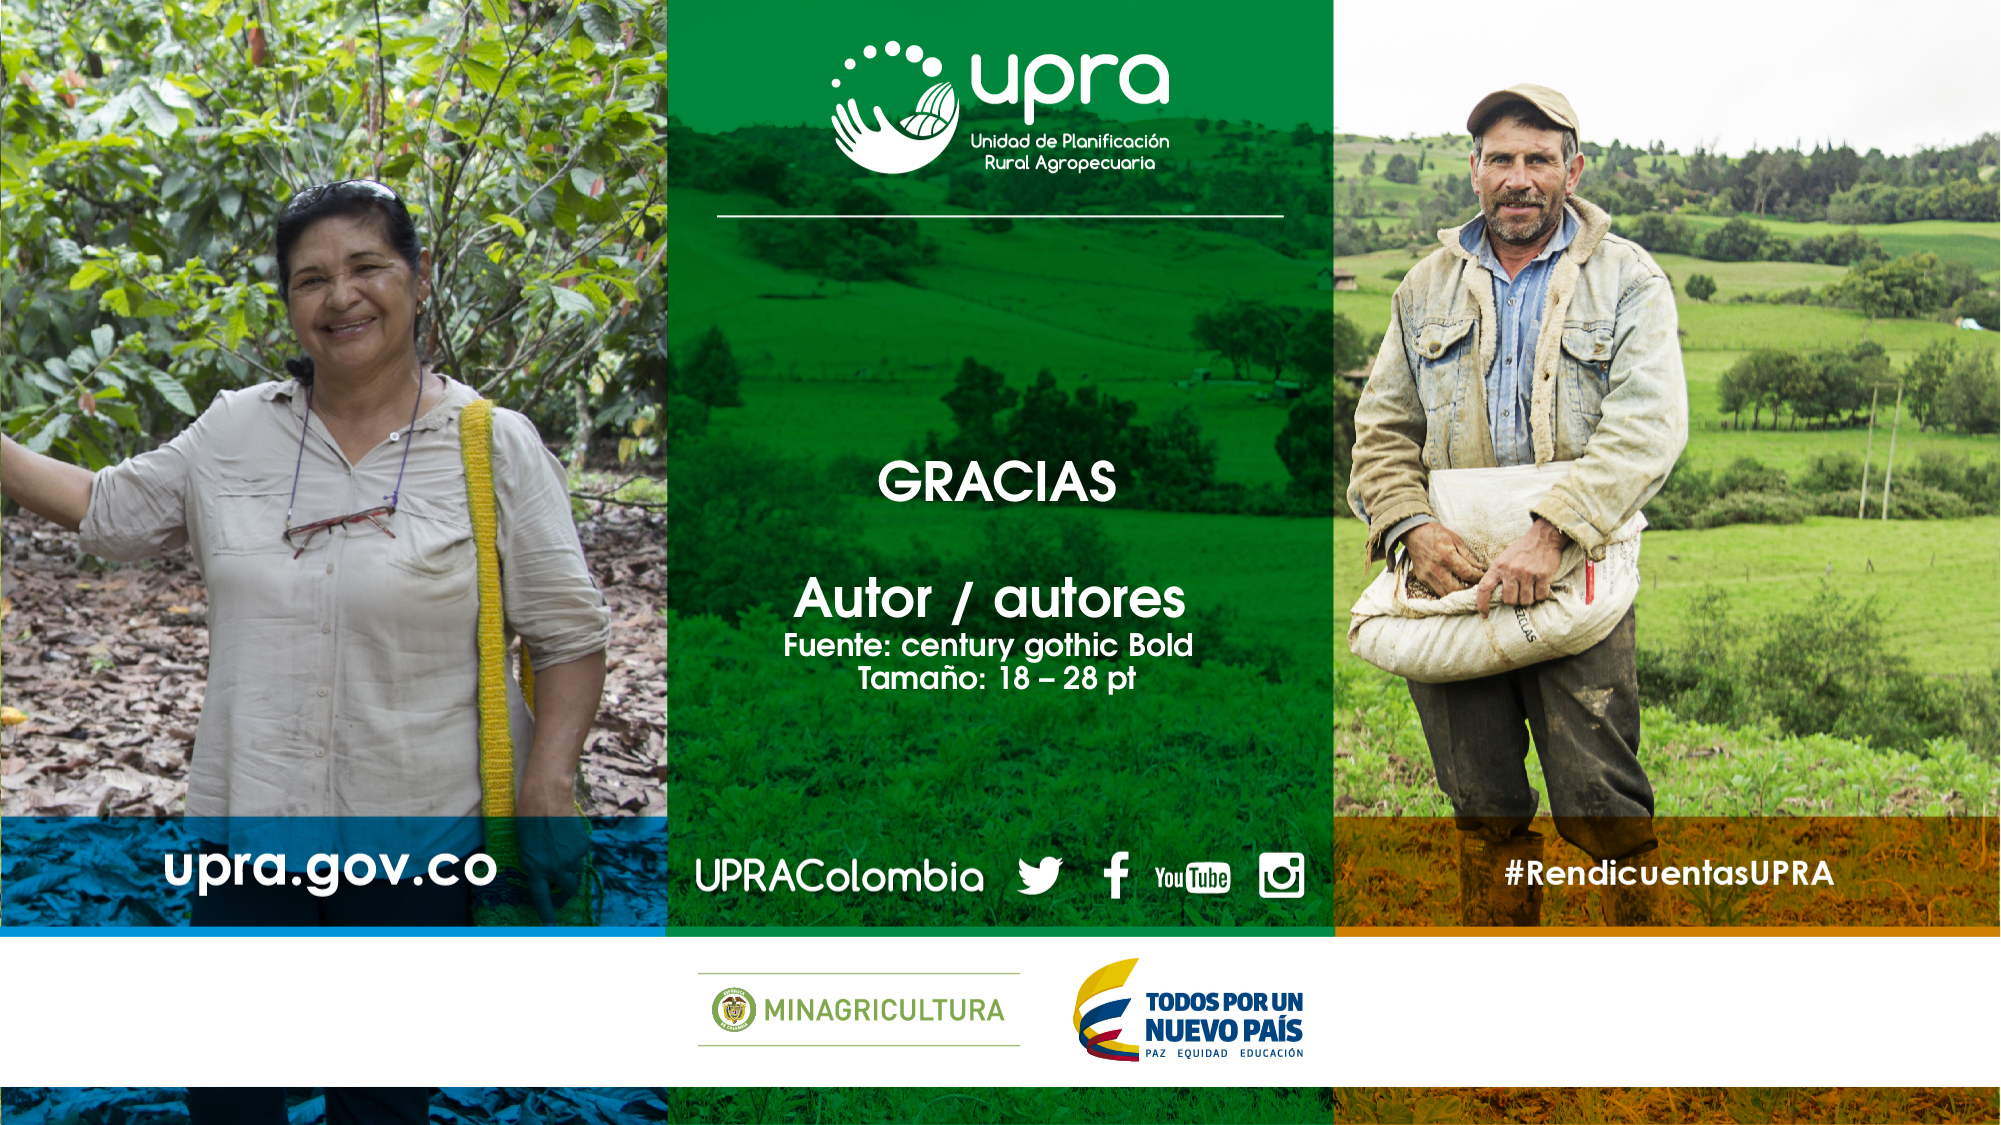

GRACIAS

Autor / autores
Fuente: century gothic Bold
Tamaño: 18 – 28 pt